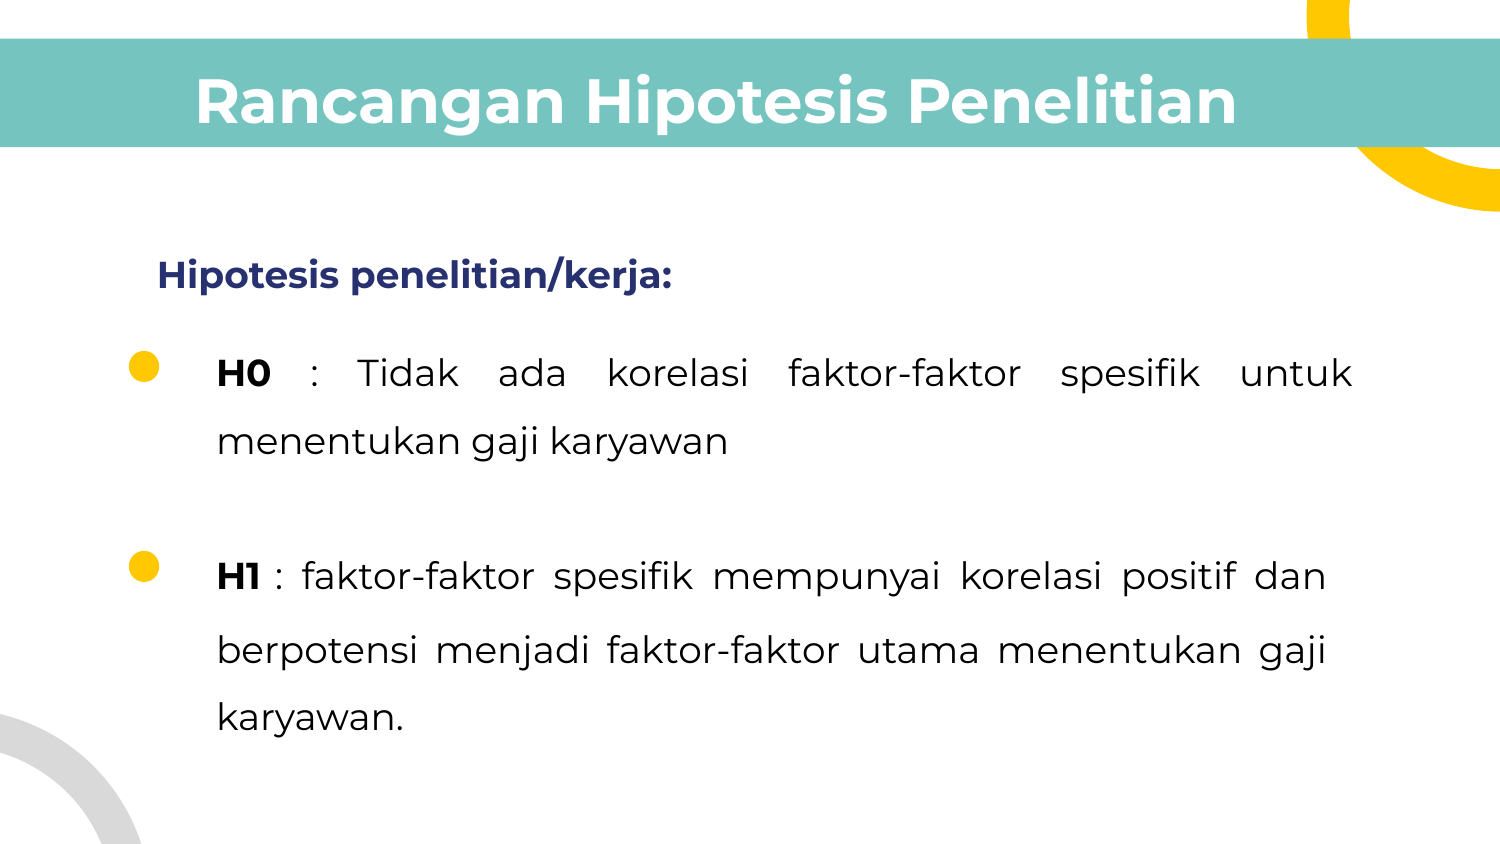

# Rancangan Hipotesis Penelitian
Hipotesis penelitian/kerja:

H0 : Tidak ada korelasi faktor-faktor spesifik untuk menentukan gaji karyawan
H1 : faktor-faktor spesifik mempunyai korelasi positif dan berpotensi menjadi faktor-faktor utama menentukan gaji karyawan.